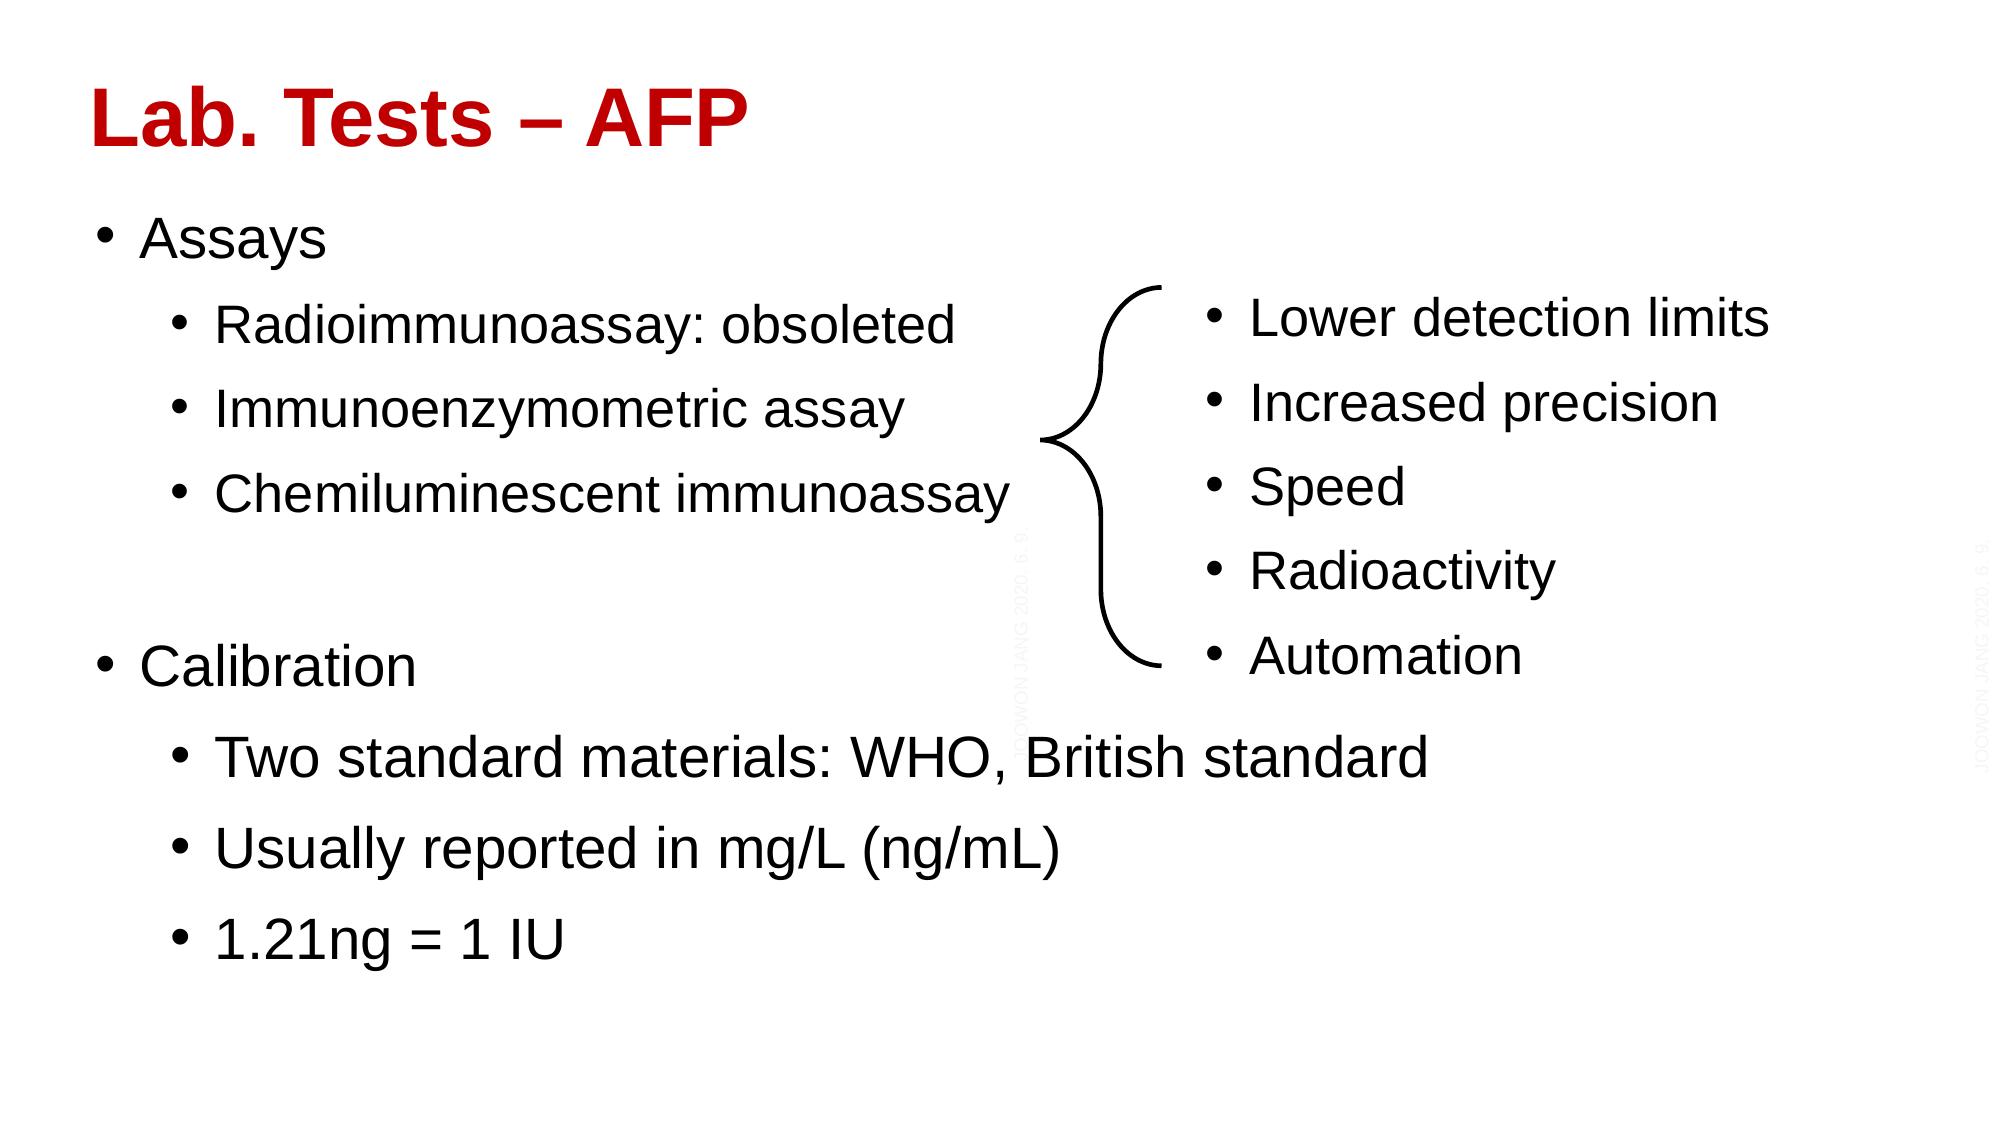

Lab. Tests – AFP
Assays
Radioimmunoassay: obsoleted
Immunoenzymometric assay
Chemiluminescent immunoassay

Calibration
Two standard materials: WHO, British standard
Usually reported in mg/L (ng/mL)
1.21ng = 1 IU
Lower detection limits
Increased precision
Speed
Radioactivity
Automation